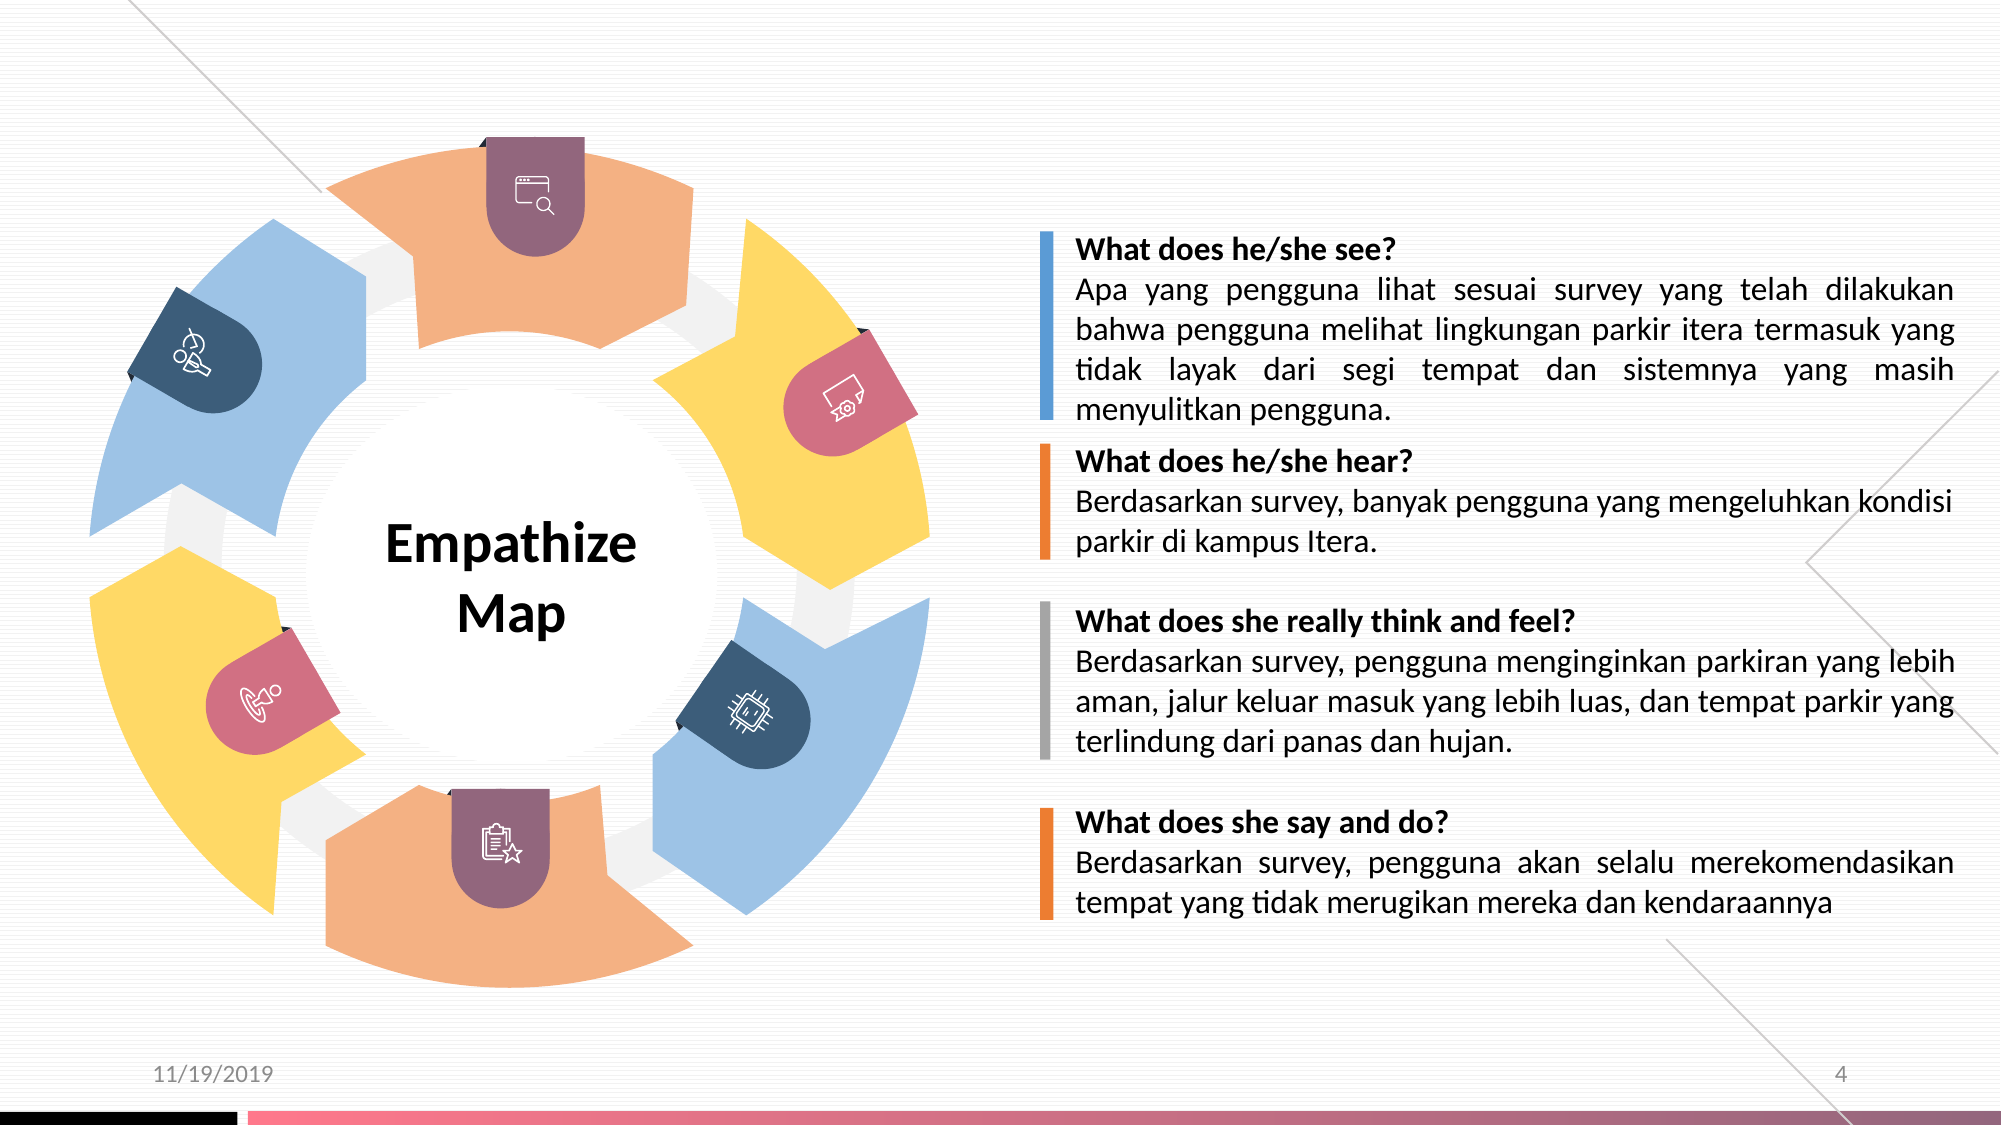

What does he/she see?
Apa yang pengguna lihat sesuai survey yang telah dilakukan bahwa pengguna melihat lingkungan parkir itera termasuk yang tidak layak dari segi tempat dan sistemnya yang masih menyulitkan pengguna.

Empathize
Map
What does he/she hear?
Berdasarkan survey, banyak pengguna yang mengeluhkan kondisi parkir di kampus Itera.

What does she really think and feel?
Berdasarkan survey, pengguna menginginkan parkiran yang lebih aman, jalur keluar masuk yang lebih luas, dan tempat parkir yang terlindung dari panas dan hujan.

What does she say and do?
Berdasarkan survey, pengguna akan selalu merekomendasikan tempat yang tidak merugikan mereka dan kendaraannya

11/19/2019
4